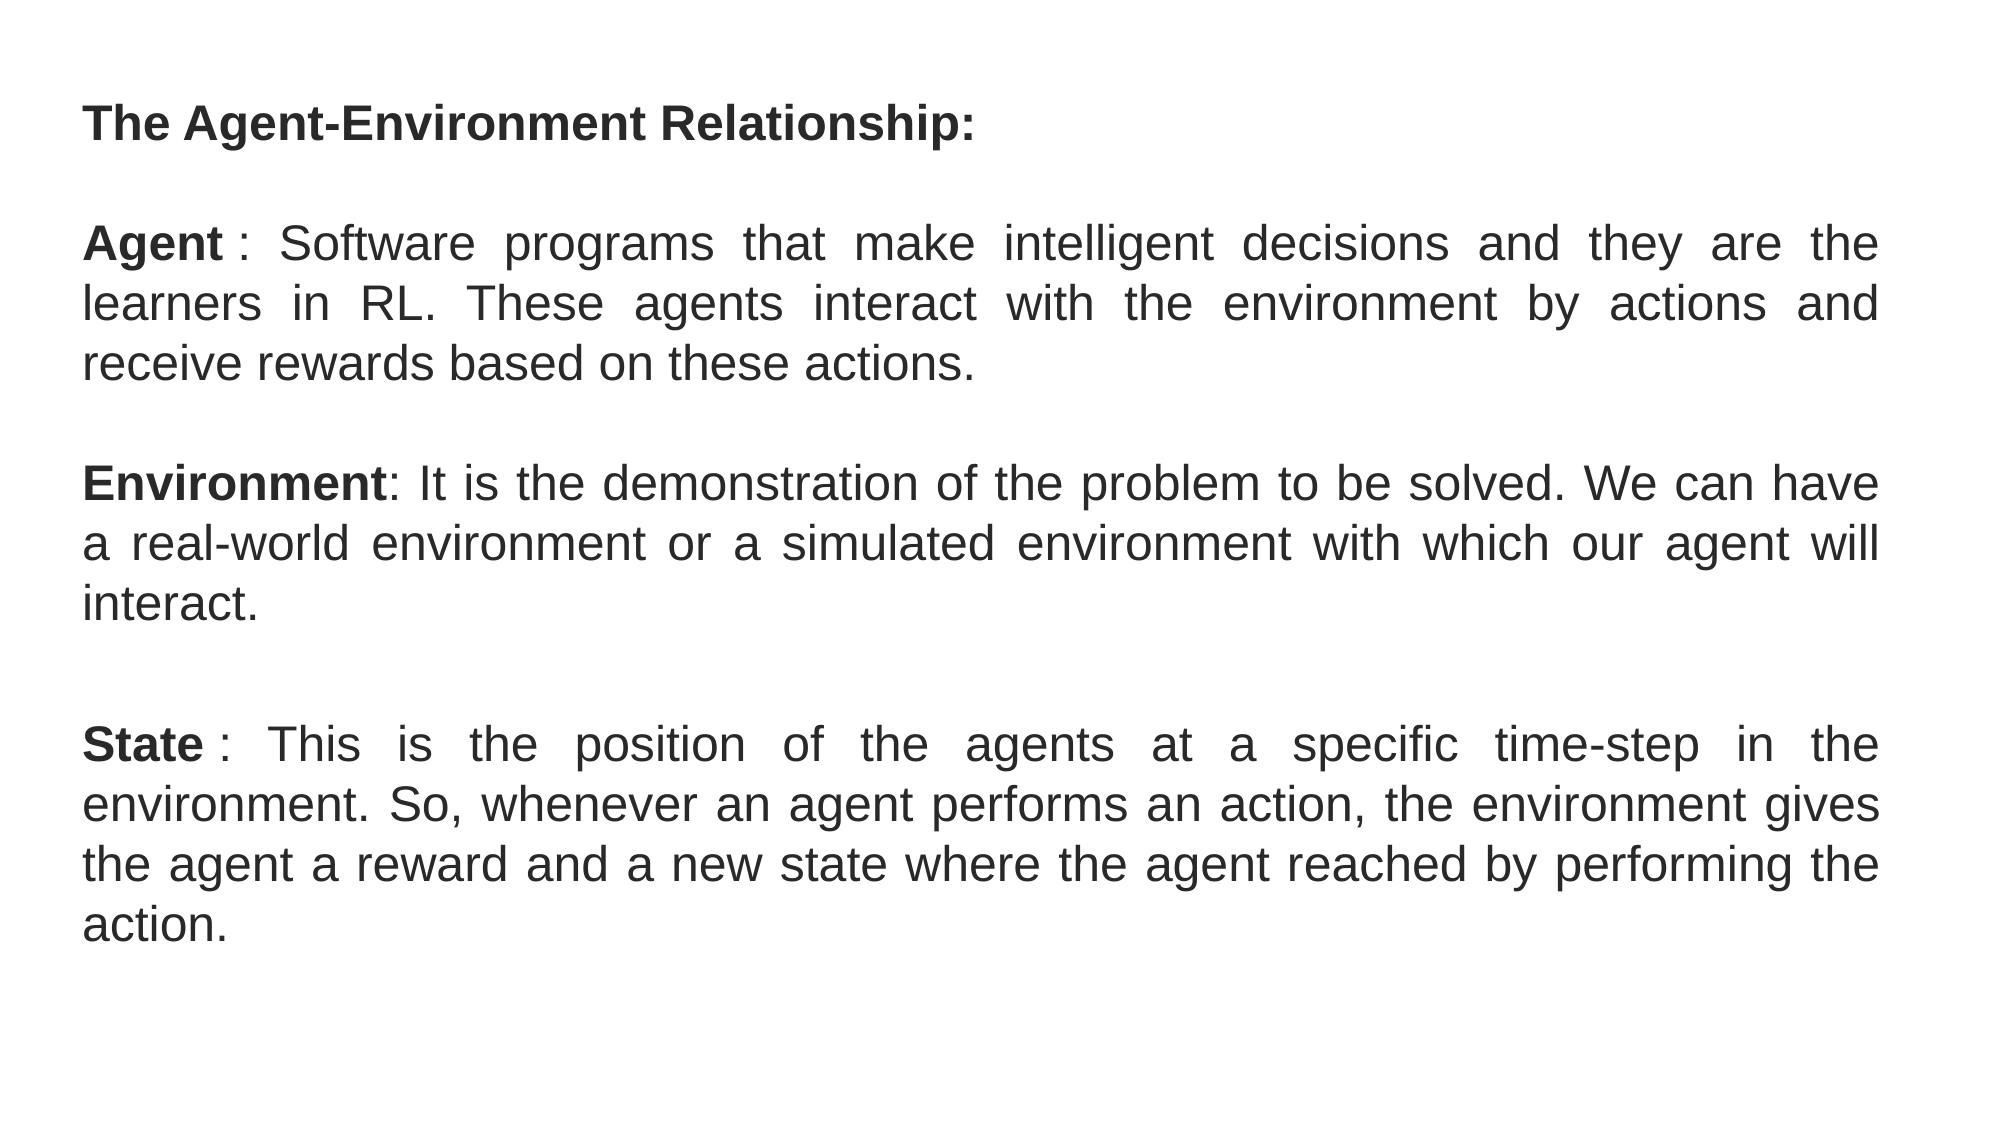

The Agent-Environment Relationship:

Agent : Software programs that make intelligent decisions and they are the learners in RL. These agents interact with the environment by actions and receive rewards based on these actions.

Environment: It is the demonstration of the problem to be solved. We can have a real-world environment or a simulated environment with which our agent will interact.

State : This is the position of the agents at a specific time-step in the environment. So, whenever an agent performs an action, the environment gives the agent a reward and a new state where the agent reached by performing the action.